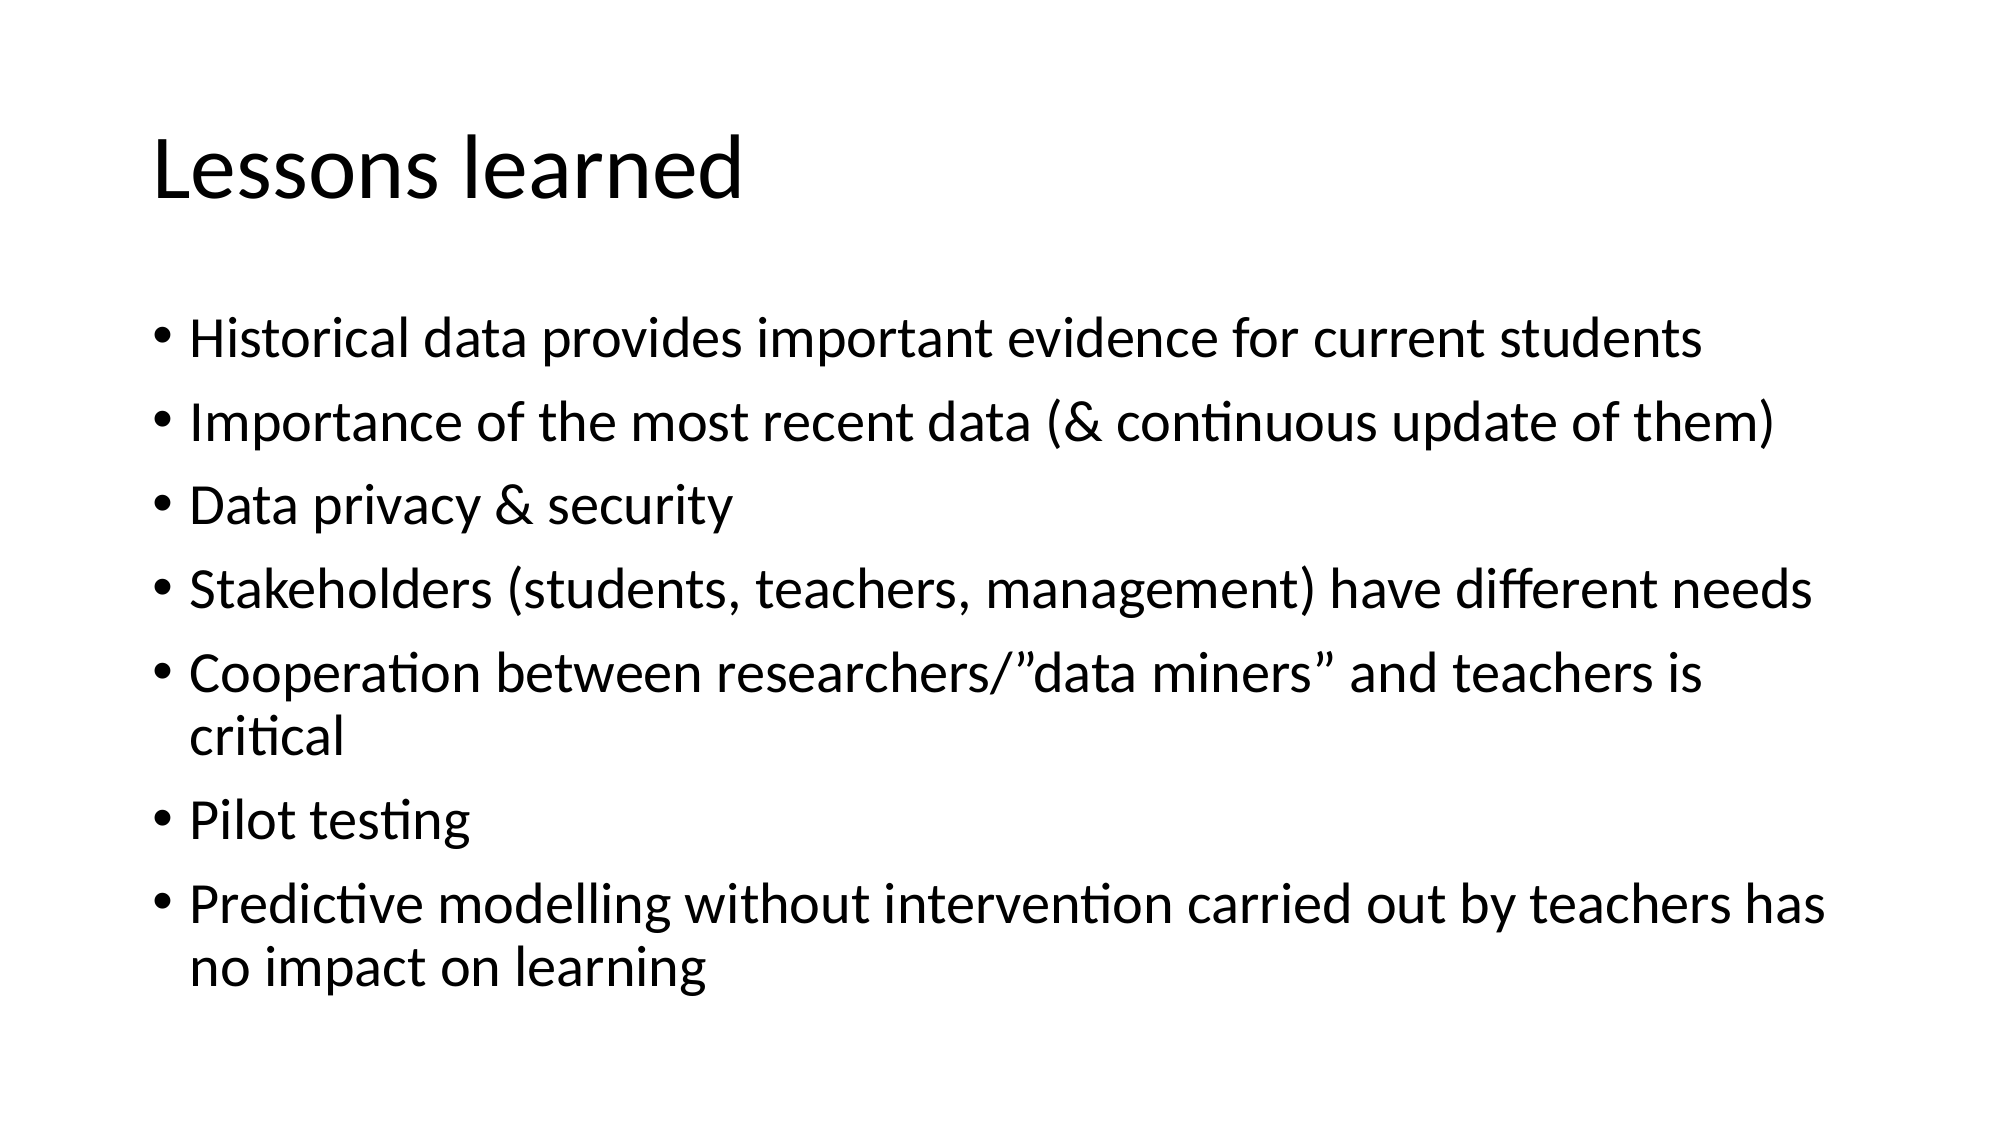

# Lessons learned
Historical data provides important evidence for current students
Importance of the most recent data (& continuous update of them)
Data privacy & security
Stakeholders (students, teachers, management) have different needs
Cooperation between researchers/”data miners” and teachers is critical
Pilot testing
Predictive modelling without intervention carried out by teachers has no impact on learning